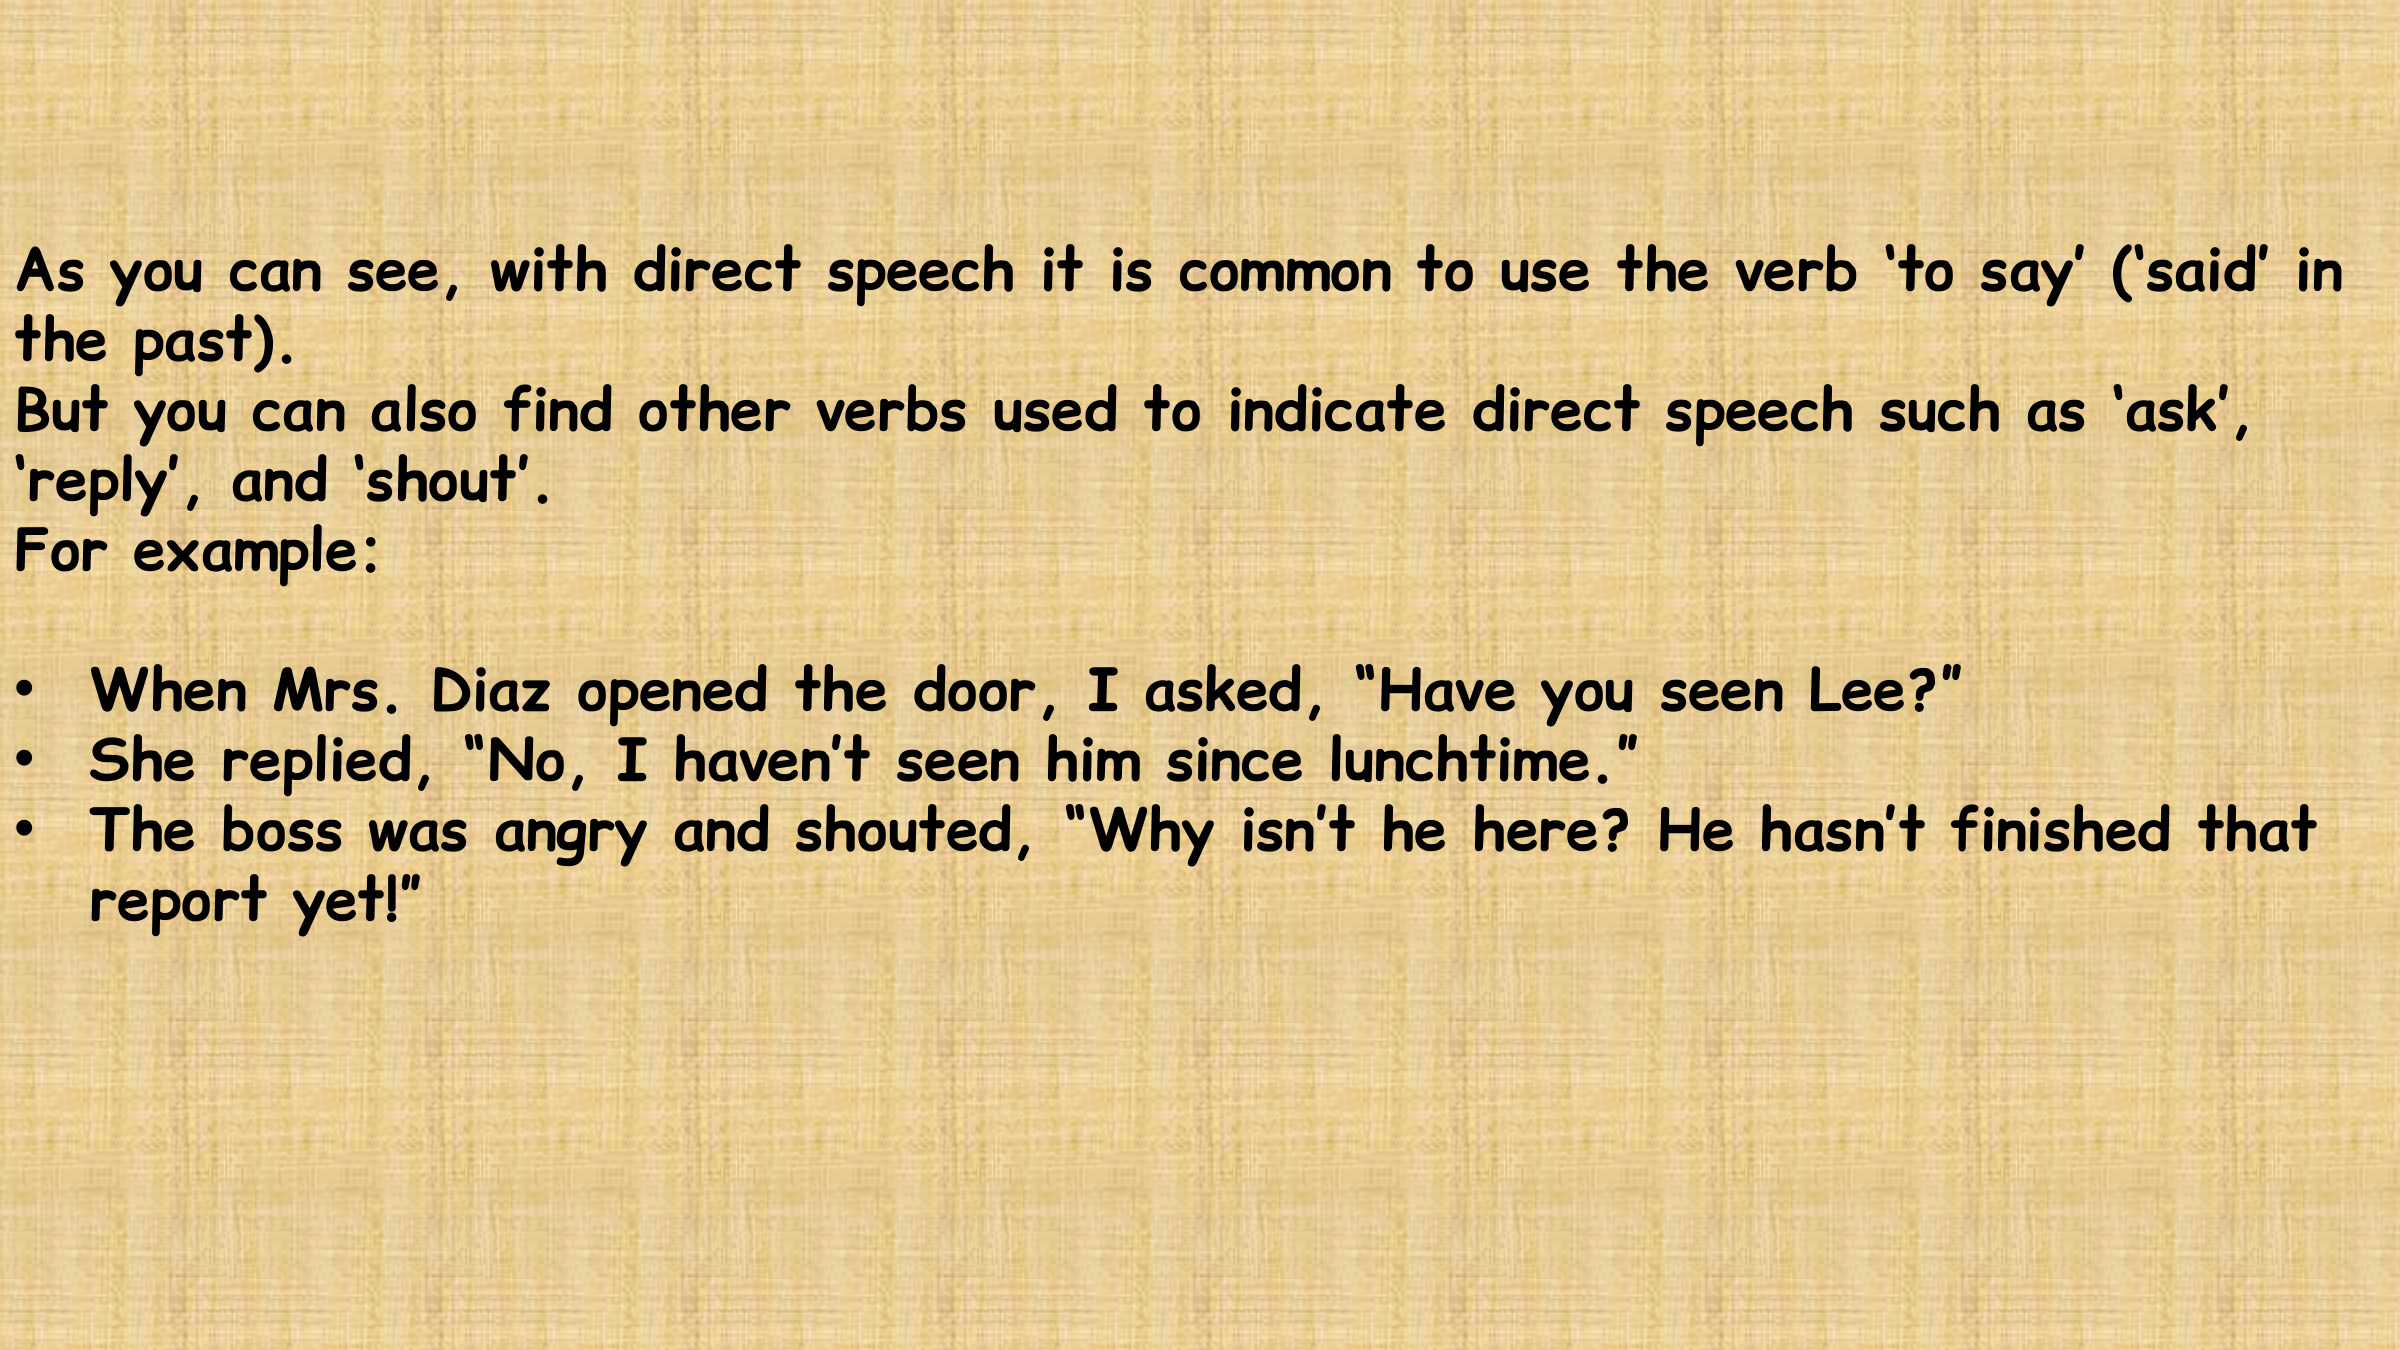

As you can see, with direct speech it is common to use the verb ‘to say’ (‘said’ in the past).
But you can also find other verbs used to indicate direct speech such as ‘ask’, ‘reply’, and ‘shout’.
For example:

When Mrs. Diaz opened the door, I asked, “Have you seen Lee?”
She replied, “No, I haven’t seen him since lunchtime.”
The boss was angry and shouted, “Why isn’t he here? He hasn’t finished that report yet!”